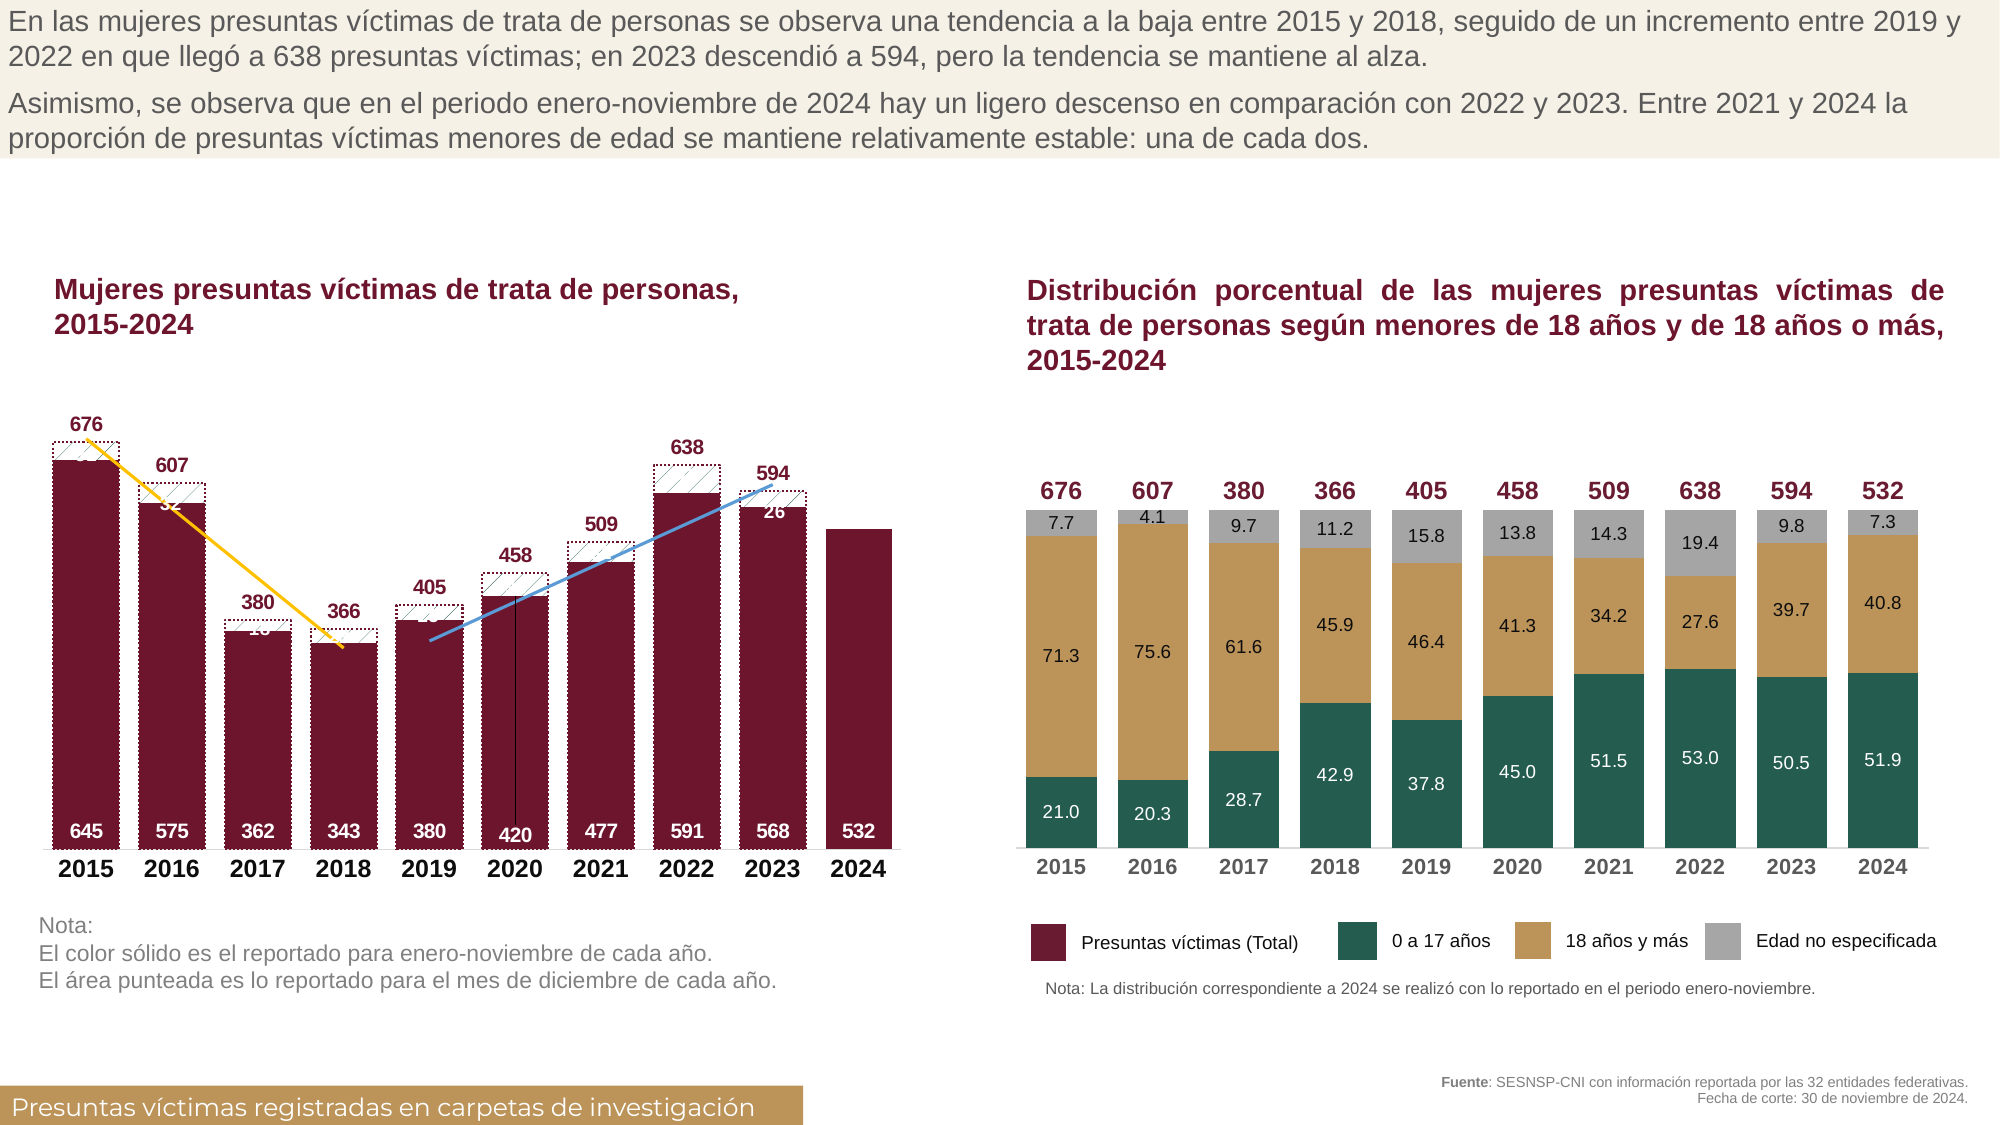

En las mujeres presuntas víctimas de trata de personas se observa una tendencia a la baja entre 2015 y 2018, seguido de un incremento entre 2019 y 2022 en que llegó a 638 presuntas víctimas; en 2023 descendió a 594, pero la tendencia se mantiene al alza.
Asimismo, se observa que en el periodo enero-noviembre de 2024 hay un ligero descenso en comparación con 2022 y 2023. Entre 2021 y 2024 la proporción de presuntas víctimas menores de edad se mantiene relativamente estable: una de cada dos.
Mujeres presuntas víctimas de trata de personas,
2015-2024
Distribución porcentual de las mujeres presuntas víctimas de trata de personas según menores de 18 años y de 18 años o más, 2015-2024

### Chart

| Category | Diciembre |  | Enero - Noviembre | Tendencia | Tendencia |
|---|---|---|---|---|---|
| 2015 | 31.0 | 676.0 | 645.0 | 680.8000000000001 | None |
| 2016 | 32.0 | 607.0 | 575.0 | 565.1 | None |
| 2017 | 18.0 | 380.0 | 362.0 | 449.4000000000001 | None |
| 2018 | 23.0 | 366.0 | 343.0 | 333.7000000000001 | None |
| 2019 | 25.0 | 405.0 | 380.0 | None | 345.6 |
| 2020 | 38.0 | 458.0 | 420.0 | None | 410.40000000000003 |
| 2021 | 32.0 | 509.0 | 477.0 | None | 475.20000000000005 |
| 2022 | 47.0 | 638.0 | 591.0 | None | 540.0 |
| 2023 | 26.0 | 594.0 | 568.0 | None | 604.8 |
| 2024 | None | None | 532.0 | None | None |

### Chart

| Category | Menores de edad (0-17) | Adultos (18 y más) | No especificado | Total de mujeres |
|---|---|---|---|---|
| 2015 | 21.005917159763314 | 71.30177514792899 | 7.6923076923076925 | 676.0 |
| 2016 | 20.263591433278417 | 75.61779242174629 | 4.118616144975288 | 607.0 |
| 2017 | 28.68421052631579 | 61.578947368421055 | 9.736842105263158 | 380.0 |
| 2018 | 42.89617486338798 | 45.90163934426229 | 11.202185792349727 | 366.0 |
| 2019 | 37.77777777777778 | 46.41975308641975 | 15.802469135802468 | 405.0 |
| 2020 | 44.97816593886463 | 41.26637554585153 | 13.755458515283841 | 458.0 |
| 2021 | 51.47347740667977 | 34.18467583497053 | 14.341846758349705 | 509.0 |
| 2022 | 52.97805642633229 | 27.586206896551722 | 19.435736677115987 | 638.0 |
| 2023 | 50.505050505050505 | 39.73063973063973 | 9.764309764309765 | 594.0 |
| 2024 | 51.8796992481203 | 40.78947368421053 | 7.330827067669173 | 532.0 |
Nota:
El color sólido es el reportado para enero-noviembre de cada año.
El área punteada es lo reportado para el mes de diciembre de cada año.
|  | 18 años y más |
| --- | --- |
|  | 0 a 17 años |
| --- | --- |
|  | Edad no especificada |
| --- | --- |
|  | Presuntas víctimas (Total) |
| --- | --- |
Nota: La distribución correspondiente a 2024 se realizó con lo reportado en el periodo enero-noviembre.
| Fuente: SESNSP-CNI con información reportada por las 32 entidades federativas. Fecha de corte: 30 de noviembre de 2024. |
| --- |
Presuntas víctimas registradas en carpetas de investigación